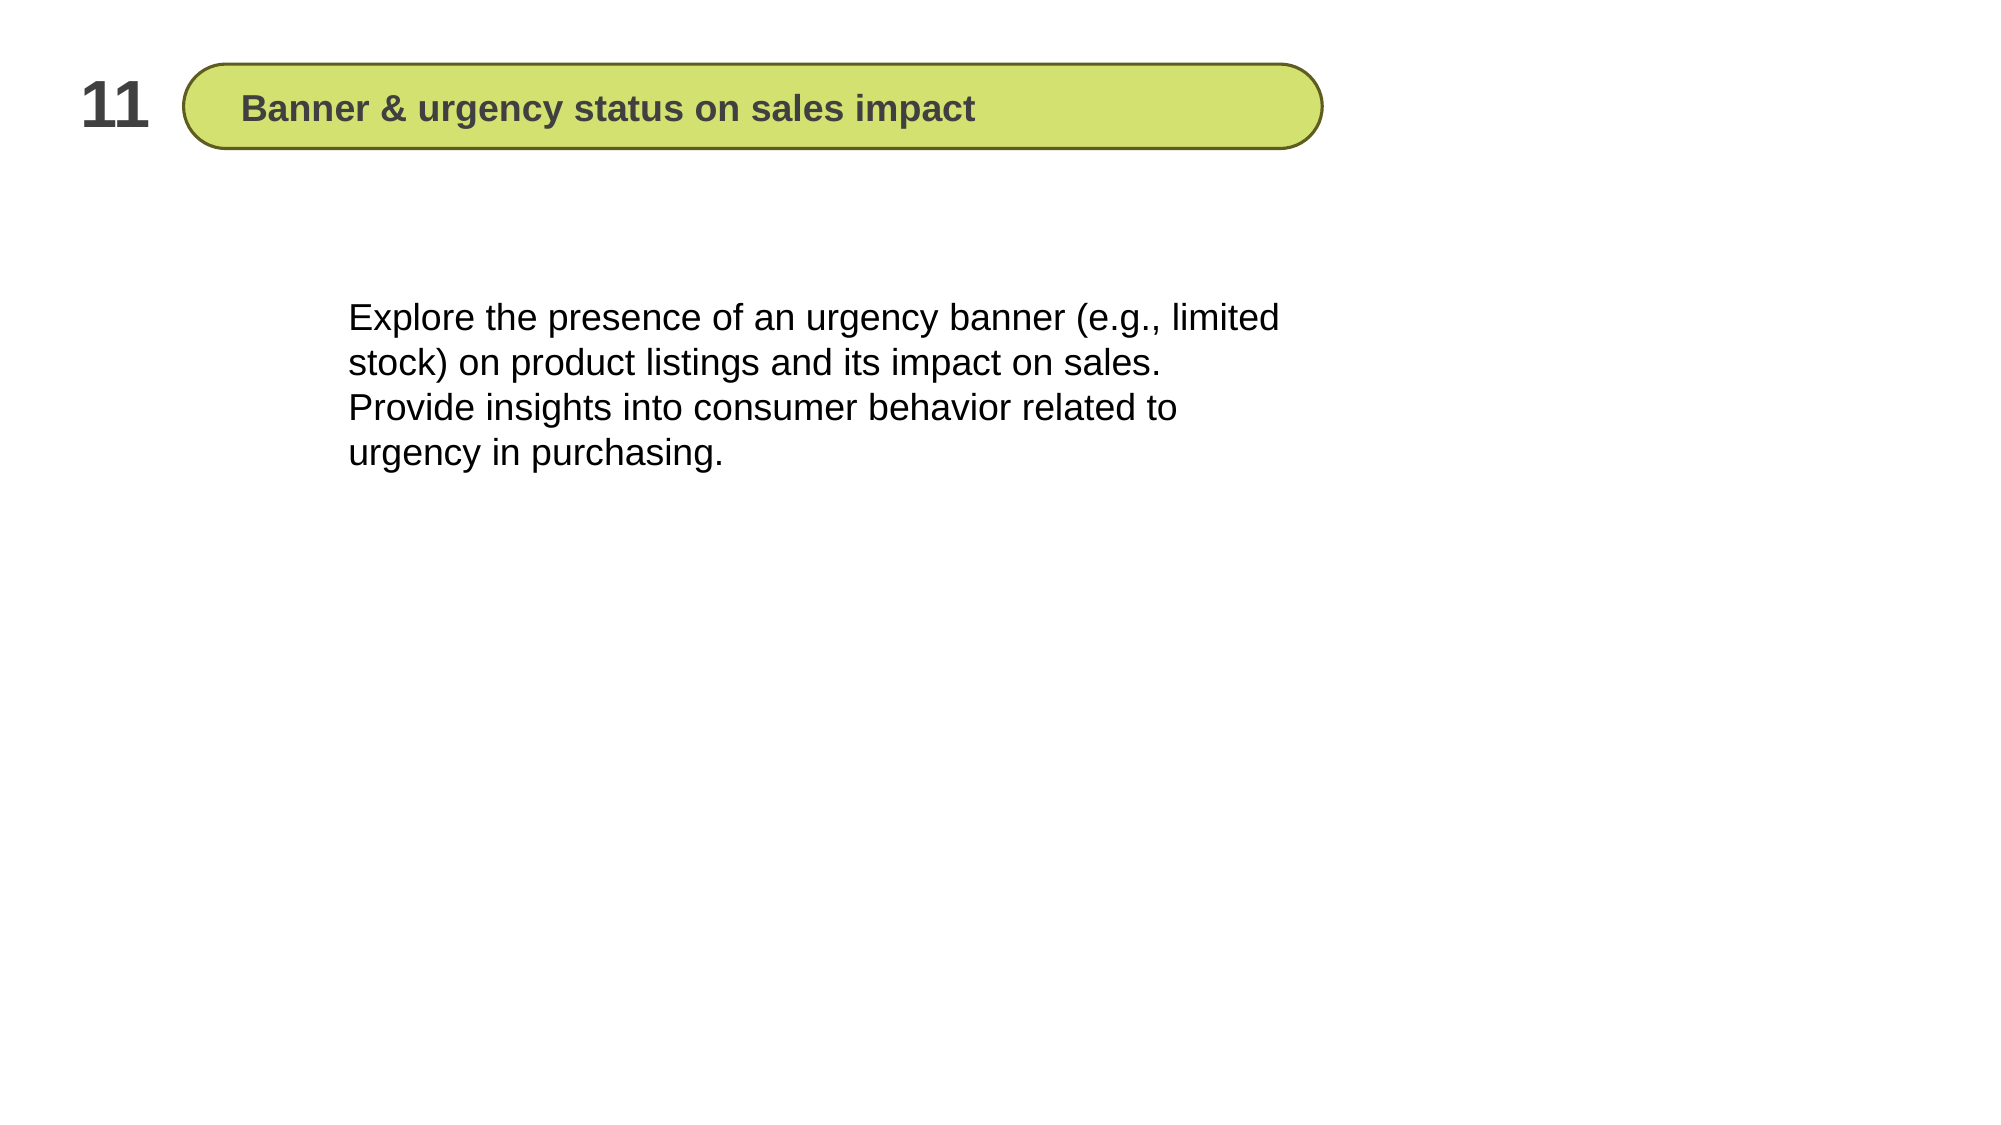

11
Banner & urgency status on sales impact
Explore the presence of an urgency banner (e.g., limited stock) on product listings and its impact on sales.
Provide insights into consumer behavior related to urgency in purchasing.